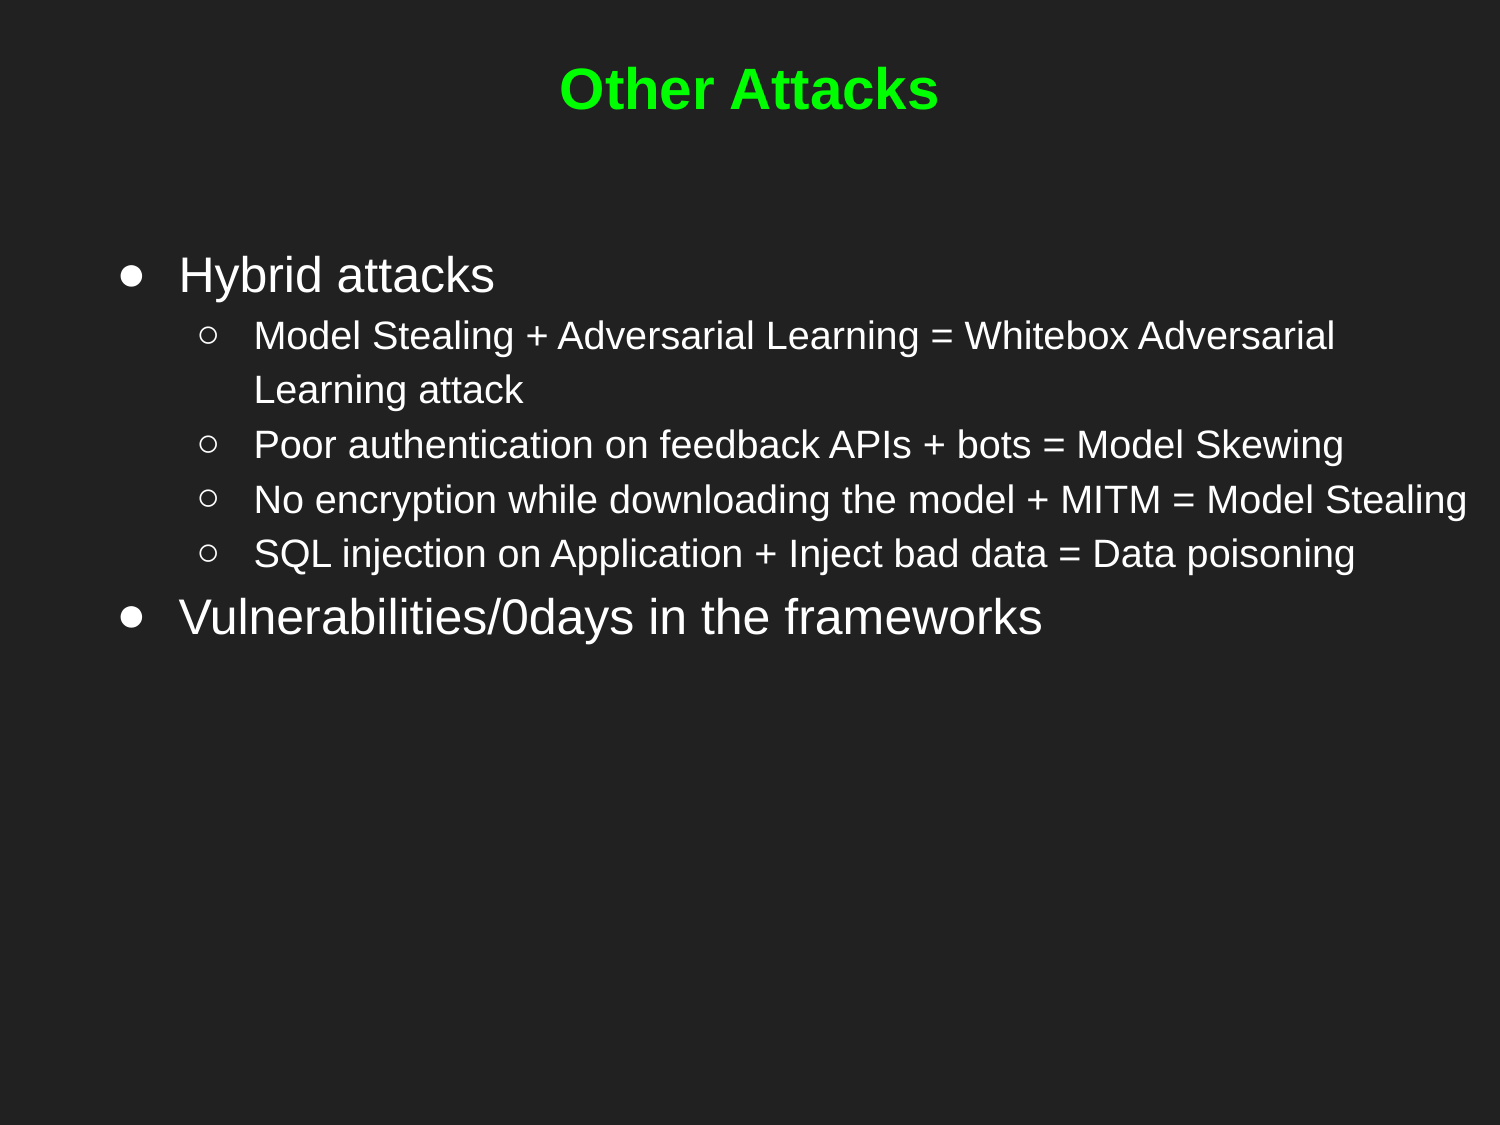

Other Attacks
Hybrid attacks
Model Stealing + Adversarial Learning = Whitebox Adversarial Learning attack
Poor authentication on feedback APIs + bots = Model Skewing
No encryption while downloading the model + MITM = Model Stealing
SQL injection on Application + Inject bad data = Data poisoning
Vulnerabilities/0days in the frameworks